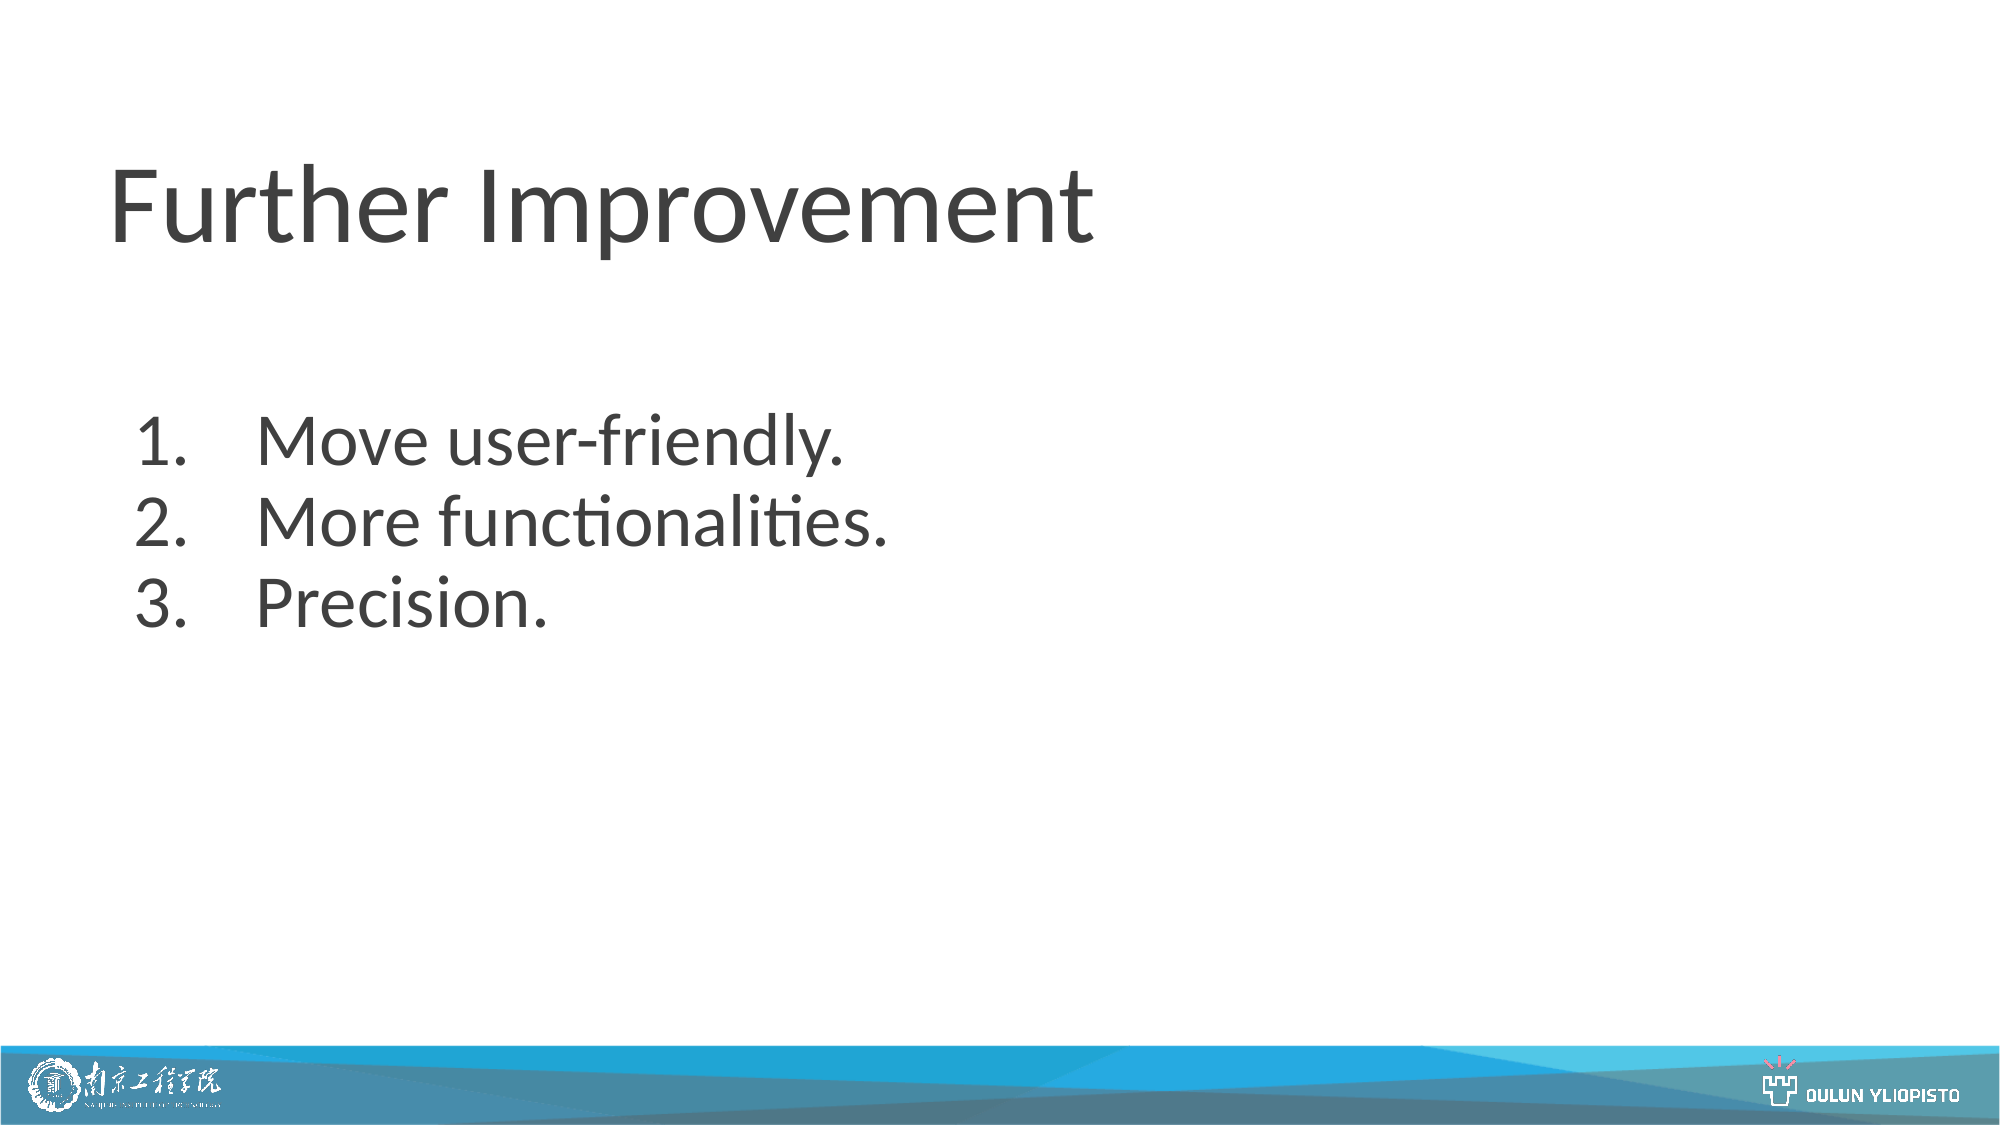

# Further Improvement
Move user-friendly.
More functionalities.
Precision.